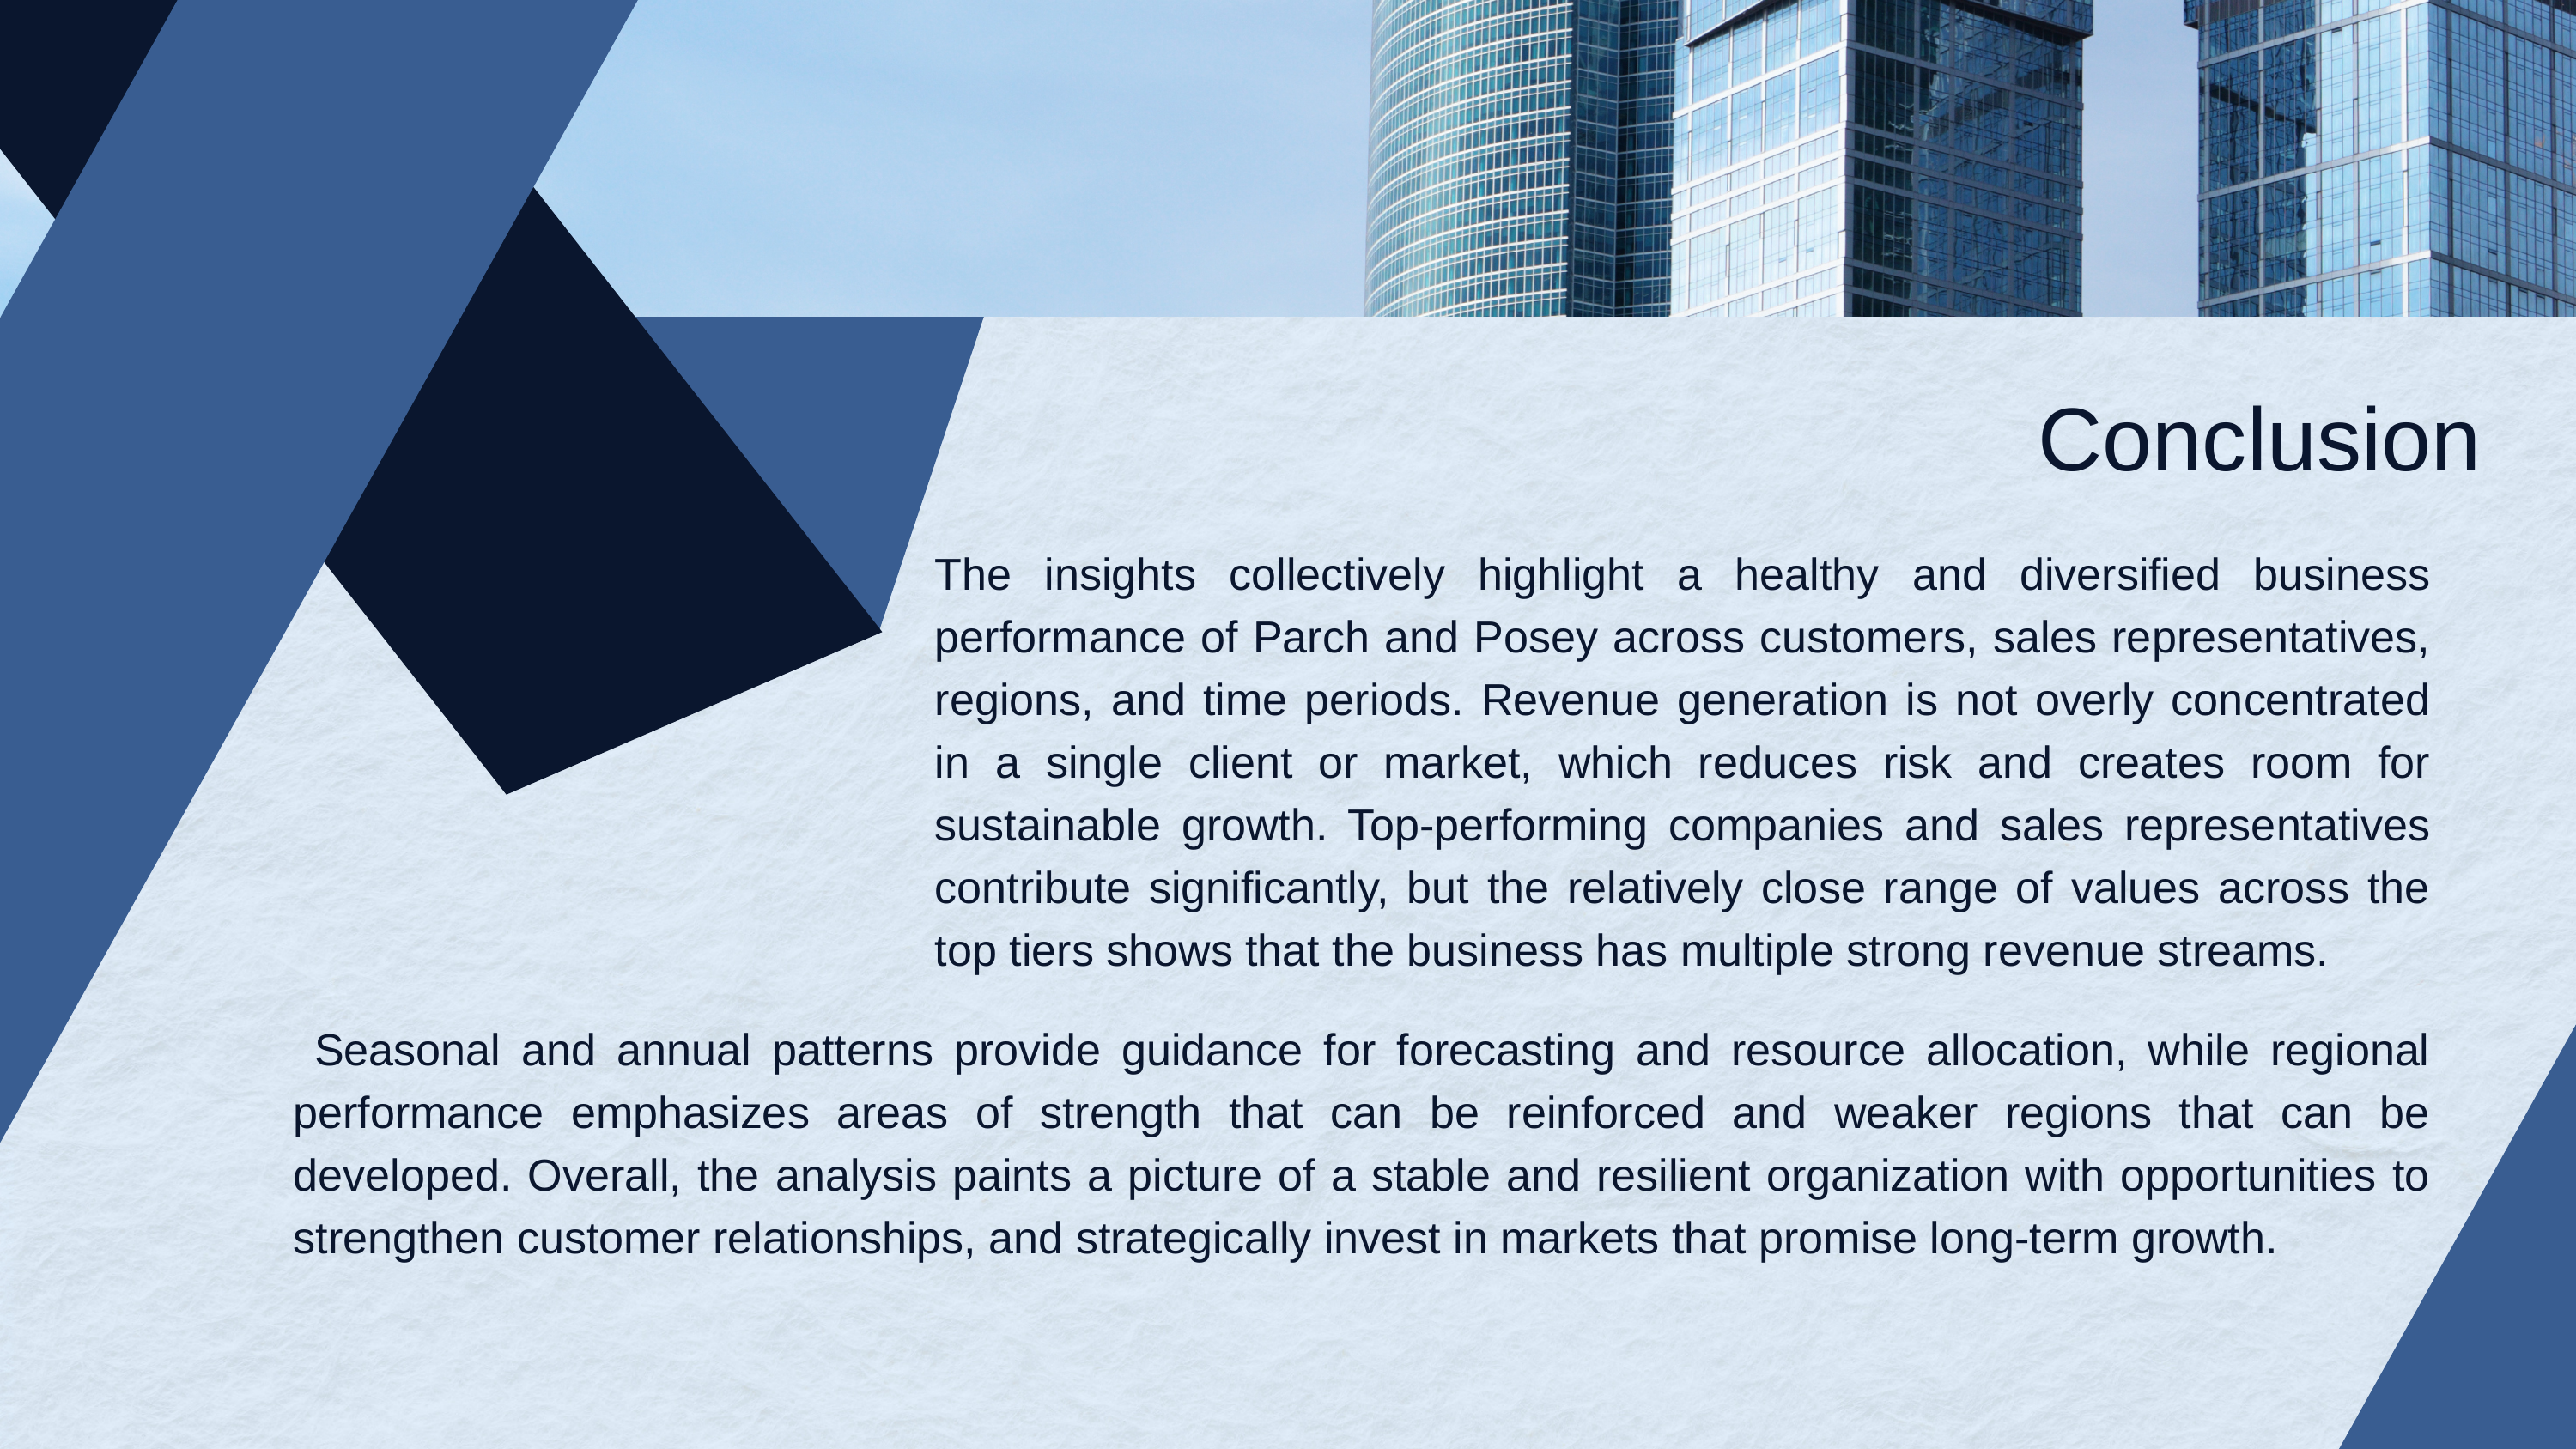

Conclusion

The insights collectively highlight a healthy and diversified business performance of Parch and Posey across customers, sales representatives, regions, and time periods. Revenue generation is not overly concentrated in a single client or market, which reduces risk and creates room for sustainable growth. Top-performing companies and sales representatives contribute significantly, but the relatively close range of values across the top tiers shows that the business has multiple strong revenue streams.
 Seasonal and annual patterns provide guidance for forecasting and resource allocation, while regional performance emphasizes areas of strength that can be reinforced and weaker regions that can be developed. Overall, the analysis paints a picture of a stable and resilient organization with opportunities to strengthen customer relationships, and strategically invest in markets that promise long-term growth.